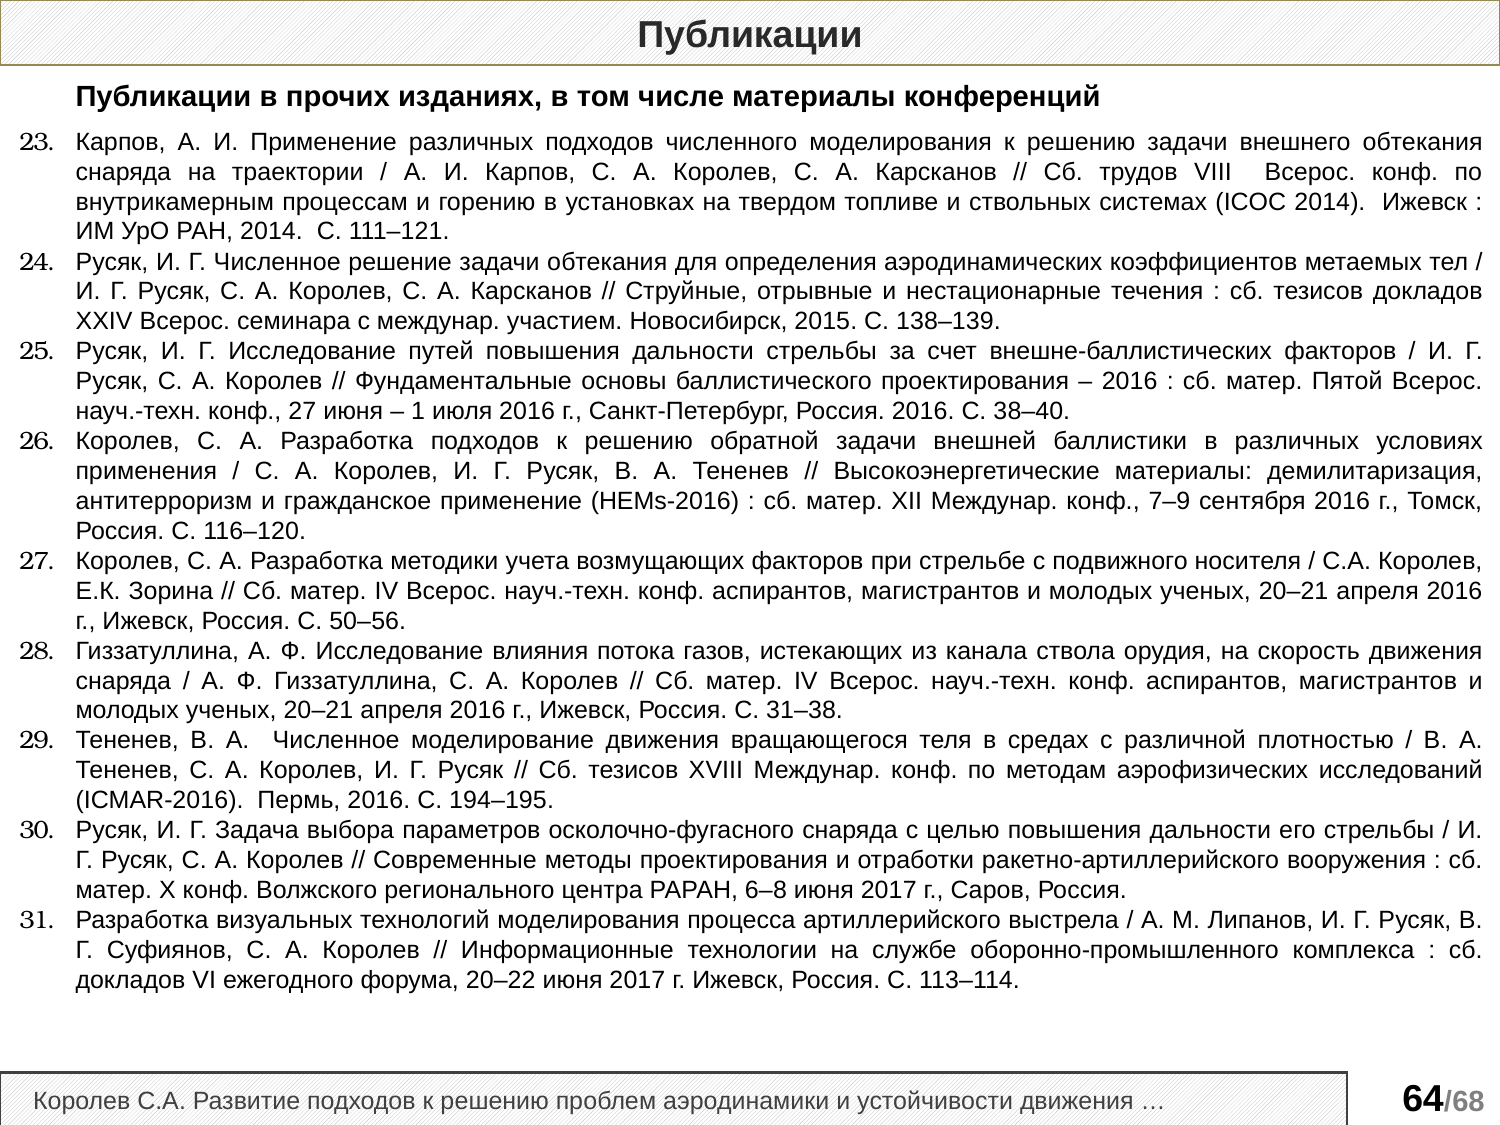

Публикации
Публикации в прочих изданиях, в том числе материалы конференций
Карпов, А. И. Применение различных подходов численного моделирования к решению задачи внешнего обтекания снаряда на траектории / А. И. Карпов, С. А. Королев, С. А. Карсканов // Сб. трудов VIII  Всерос. конф. по внутрикамерным процессам и горению в установках на твердом топливе и ствольных системах (ICOC 2014).  Ижевск : ИМ УрО РАН, 2014.  С. 111–121.
Русяк, И. Г. Численное решение задачи обтекания для определения аэродинамических коэффициентов метаемых тел / И. Г. Русяк, С. А. Королев, С. А. Карсканов // Струйные, отрывные и нестационарные течения : сб. тезисов докладов XXIV Всерос. семинара с междунар. участием. Новосибирск, 2015. С. 138–139.
Русяк, И. Г. Исследование путей повышения дальности стрельбы за счет внешне-баллистических факторов / И. Г. Русяк, С. А. Королев // Фундаментальные основы баллистического проектирования – 2016 : сб. матер. Пятой Всерос. науч.-техн. конф., 27 июня – 1 июля 2016 г., Санкт-Петербург, Россия. 2016. С. 38–40.
Королев, С. А. Разработка подходов к решению обратной задачи внешней баллистики в различных условиях применения / С. А. Королев, И. Г. Русяк, В. А. Тененев // Высокоэнергетические материалы: демилитаризация, антитерроризм и гражданское применение (HEMs-2016) : сб. матер. XII Междунар. конф., 7–9 сентября 2016 г., Томск, Россия. С. 116–120.
Королев, С. А. Разработка методики учета возмущающих факторов при стрельбе с подвижного носителя / С.А. Королев, Е.К. Зорина // Сб. матер. IV Всерос. науч.-техн. конф. аспирантов, магистрантов и молодых ученых, 20–21 апреля 2016 г., Ижевск, Россия. С. 50–56.
Гиззатуллина, А. Ф. Исследование влияния потока газов, истекающих из канала ствола орудия, на скорость движения снаряда / А. Ф. Гиззатуллина, С. А. Королев // Сб. матер. IV Всерос. науч.-техн. конф. аспирантов, магистрантов и молодых ученых, 20–21 апреля 2016 г., Ижевск, Россия. С. 31–38.
Тененев, В. А.  Численное моделирование движения вращающегося теля в средах с различной плотностью / В. А. Тененев, С. A. Королев, И. Г. Русяк // Сб. тезисов XVIII Междунар. конф. по методам аэрофизических исследований (ICMAR-2016).  Пермь, 2016. С. 194–195.
Русяк, И. Г. Задача выбора параметров осколочно-фугасного снаряда с целью повышения дальности его стрельбы / И. Г. Русяк, С. А. Королев // Современные методы проектирования и отработки ракетно-артиллерийского вооружения : сб. матер. Х конф. Волжского регионального центра РАРАН, 6–8 июня 2017 г., Саров, Россия.
Разработка визуальных технологий моделирования процесса артиллерийского выстрела / А. М. Липанов, И. Г. Русяк, В. Г. Суфиянов, С. А. Королев // Информационные технологии на службе оборонно-промышленного комплекса : сб. докладов VI ежегодного форума, 20–22 июня 2017 г. Ижевск, Россия. С. 113–114.
Королев С.А. Развитие подходов к решению проблем аэродинамики и устойчивости движения …
64/68